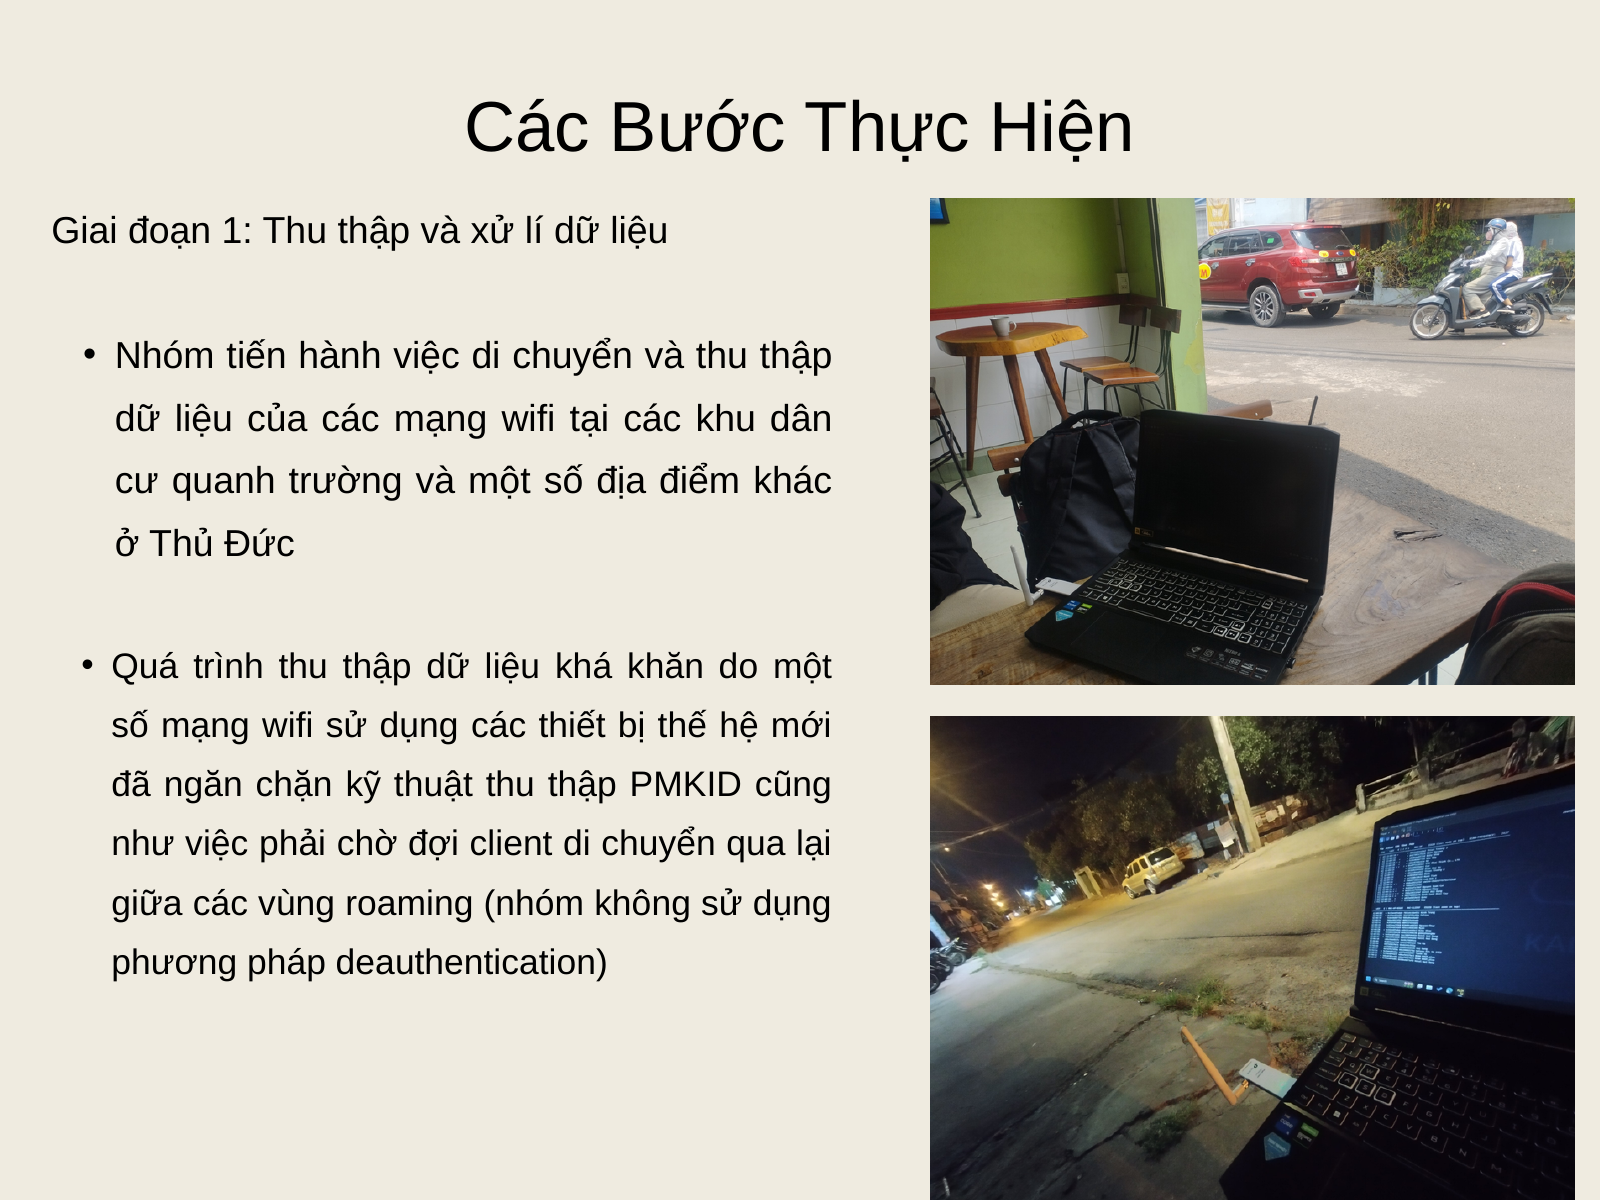

Các Bước Thực Hiện
Giai đoạn 1: Thu thập và xử lí dữ liệu

Nhóm tiến hành việc di chuyển và thu thập dữ liệu của các mạng wifi tại các khu dân cư quanh trường và một số địa điểm khác ở Thủ Đức

Quá trình thu thập dữ liệu khá khăn do một số mạng wifi sử dụng các thiết bị thế hệ mới đã ngăn chặn kỹ thuật thu thập PMKID cũng như việc phải chờ đợi client di chuyển qua lại giữa các vùng roaming (nhóm không sử dụng phương pháp deauthentication)